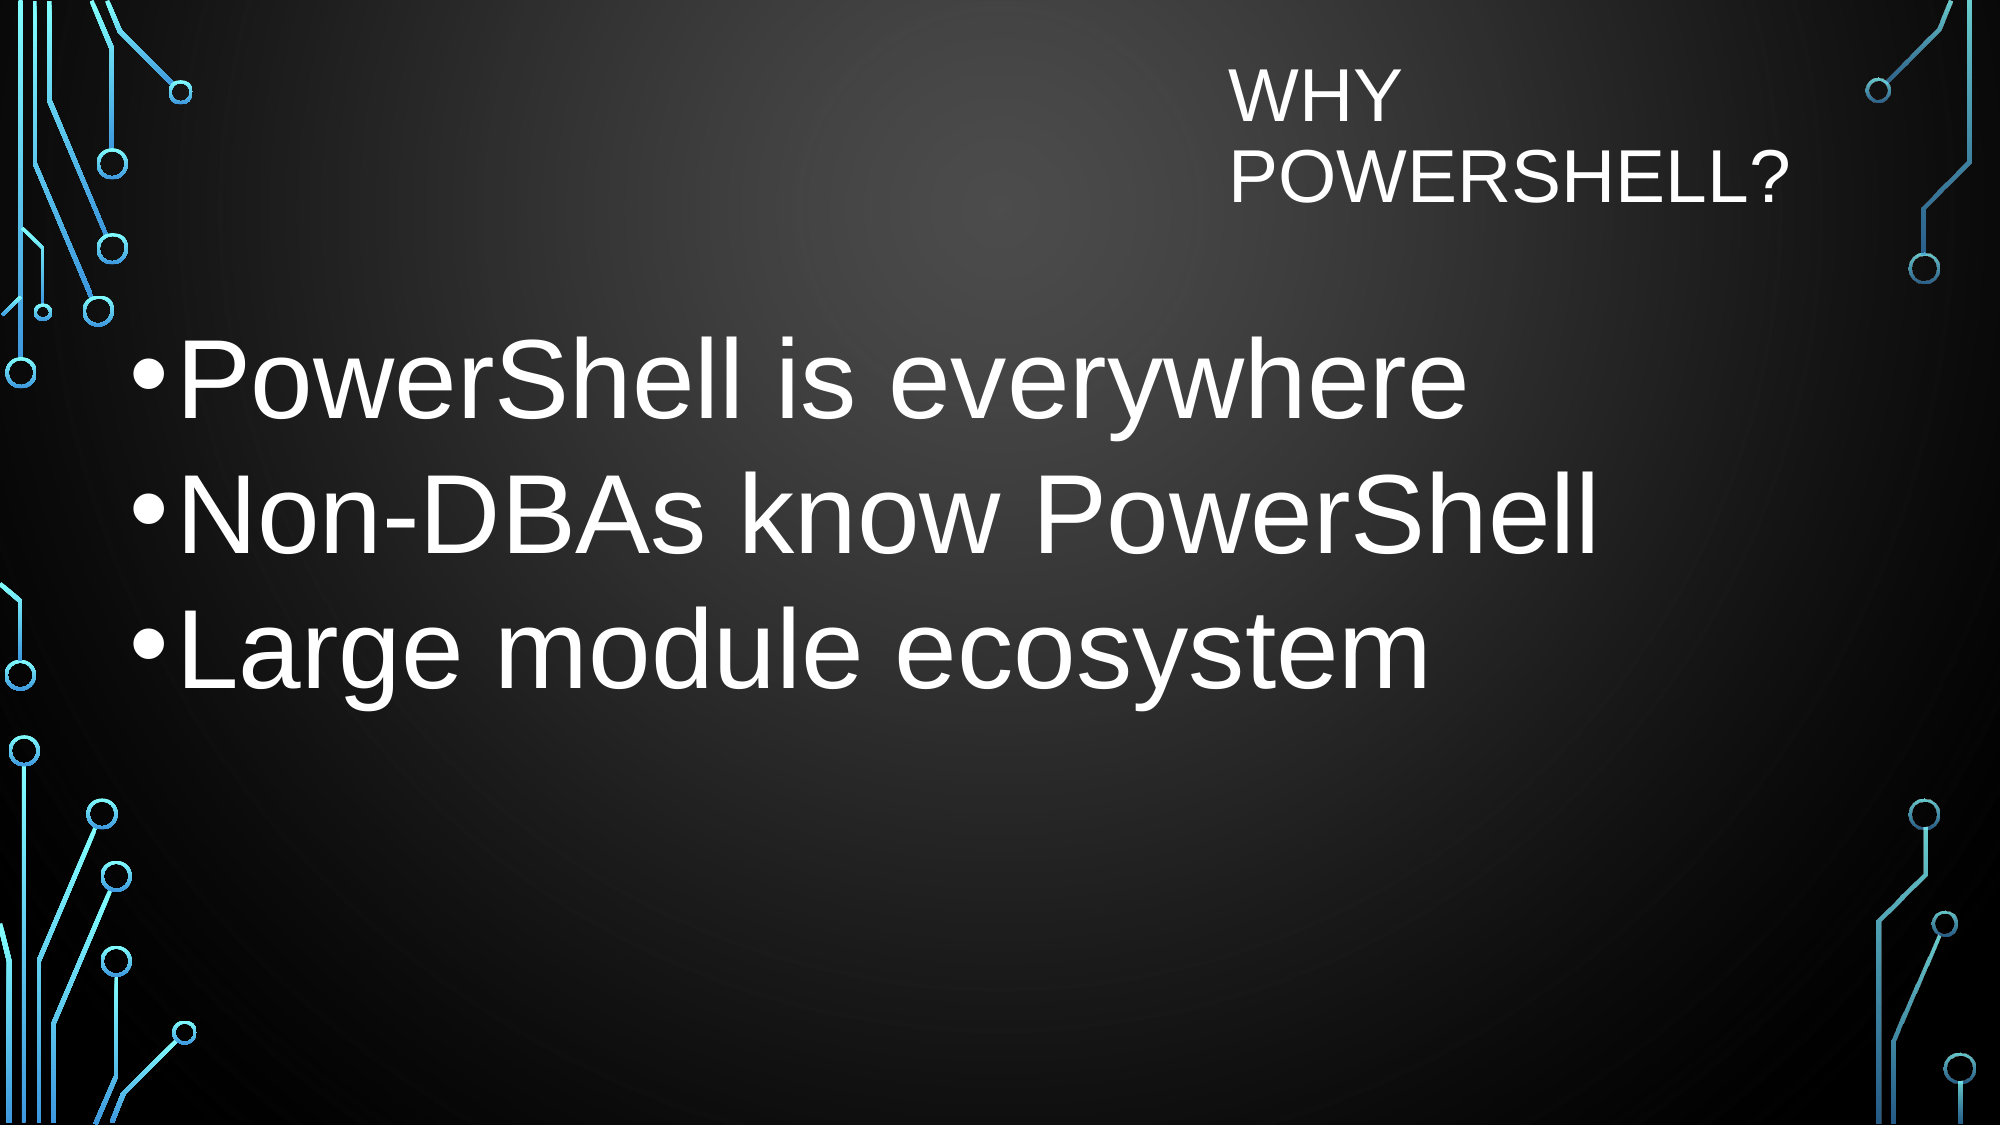

# Why PowerShell?
PowerShell is everywhere
Non-DBAs know PowerShell
Large module ecosystem